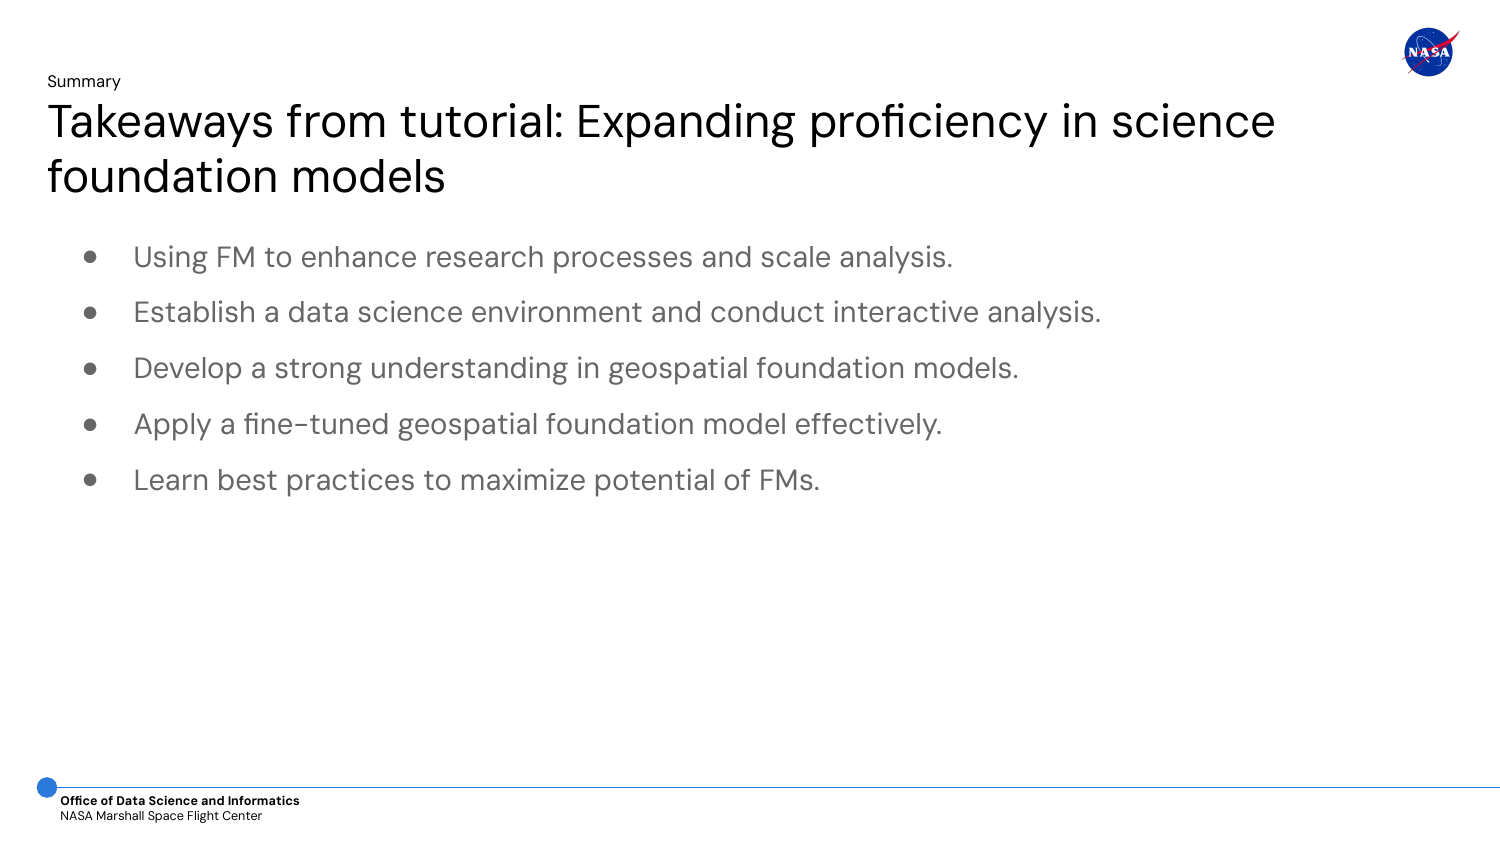

Summary
Takeaways from tutorial: Expanding proficiency in science foundation models
Using FM to enhance research processes and scale analysis.
Establish a data science environment and conduct interactive analysis.
Develop a strong understanding in geospatial foundation models.
Apply a fine-tuned geospatial foundation model effectively.
Learn best practices to maximize potential of FMs.